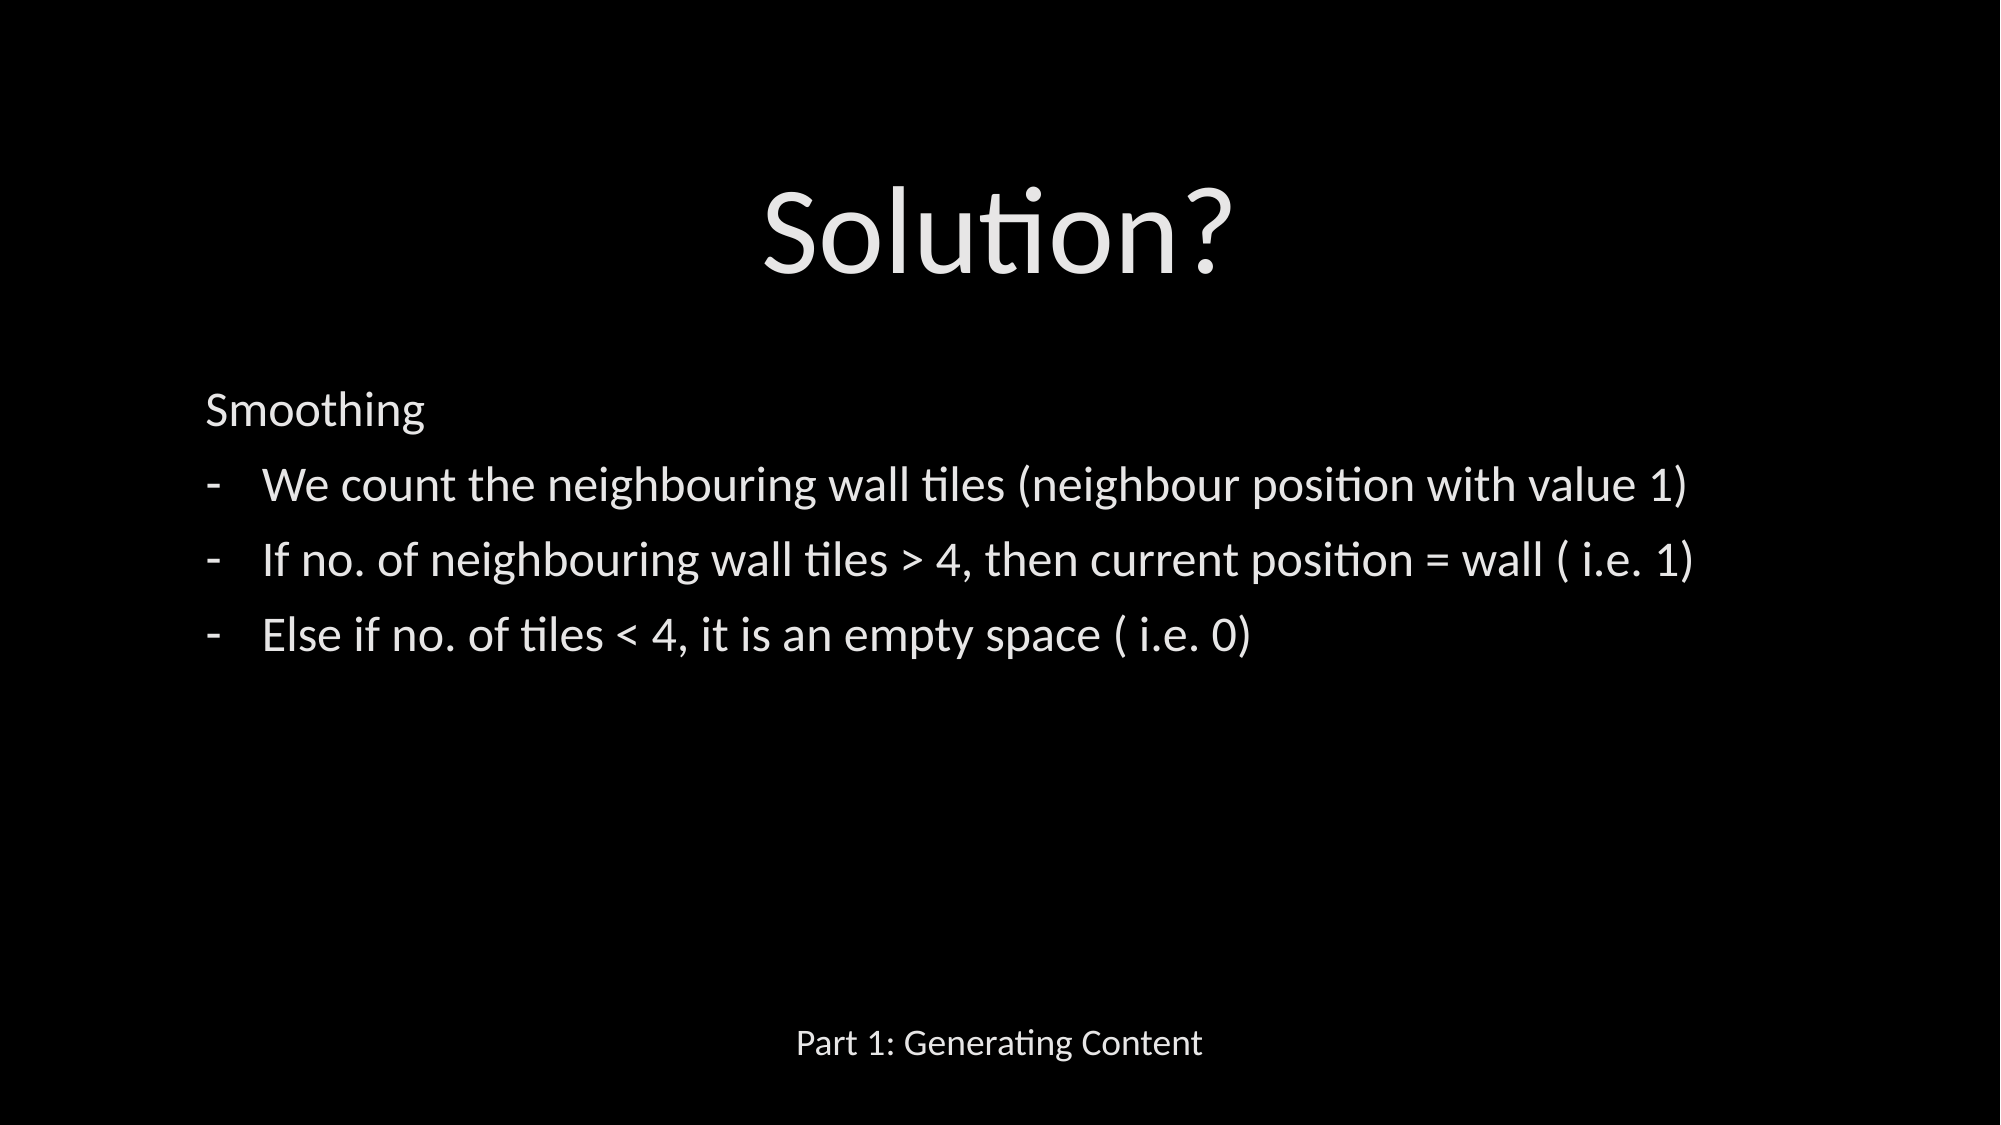

# Solution?
Smoothing
We count the neighbouring wall tiles (neighbour position with value 1)
If no. of neighbouring wall tiles > 4, then current position = wall ( i.e. 1)
Else if no. of tiles < 4, it is an empty space ( i.e. 0)
Part 1: Generating Content